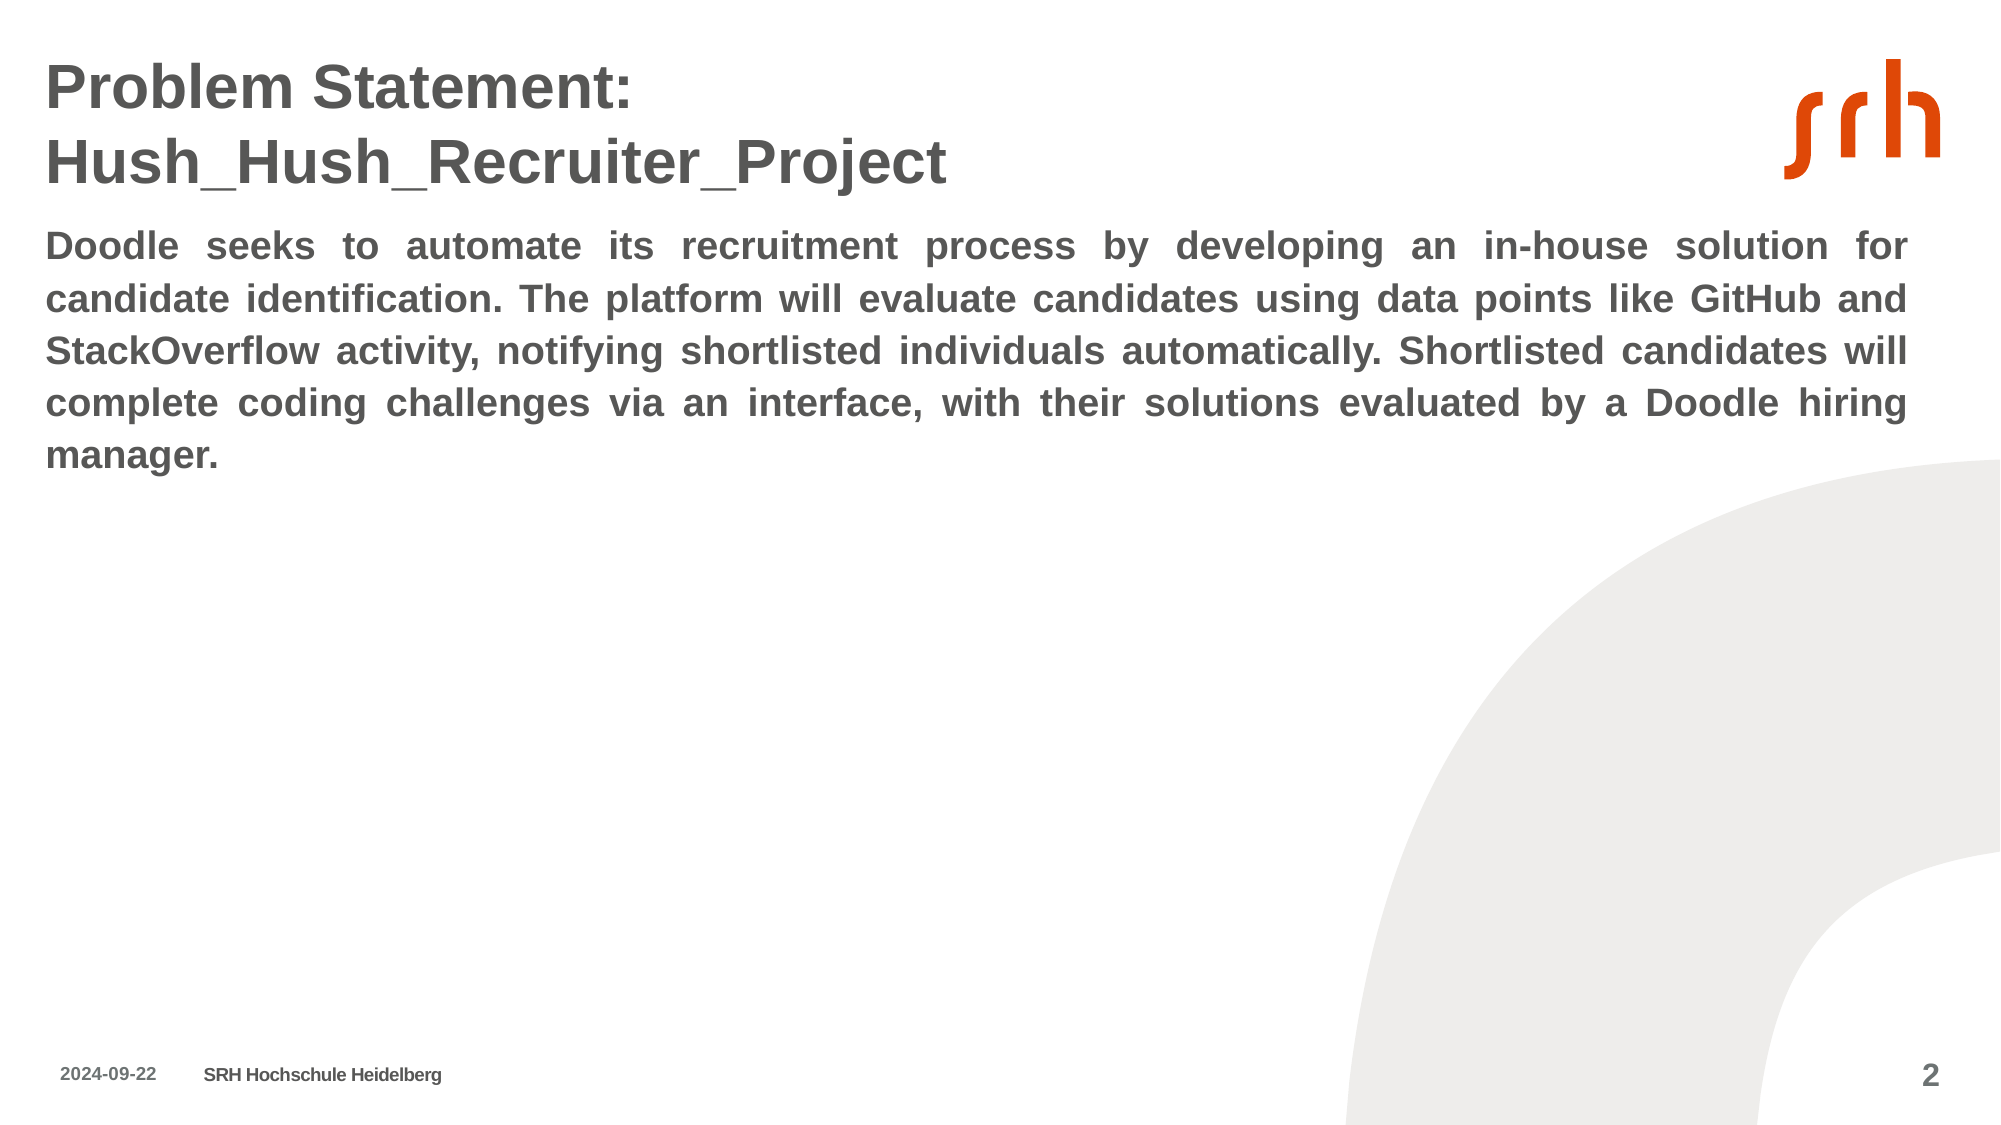

# Problem Statement: Hush_Hush_Recruiter_Project
Doodle seeks to automate its recruitment process by developing an in-house solution for candidate identification. The platform will evaluate candidates using data points like GitHub and StackOverflow activity, notifying shortlisted individuals automatically. Shortlisted candidates will complete coding challenges via an interface, with their solutions evaluated by a Doodle hiring manager.
2024-09-22
2
SRH Hochschule Heidelberg